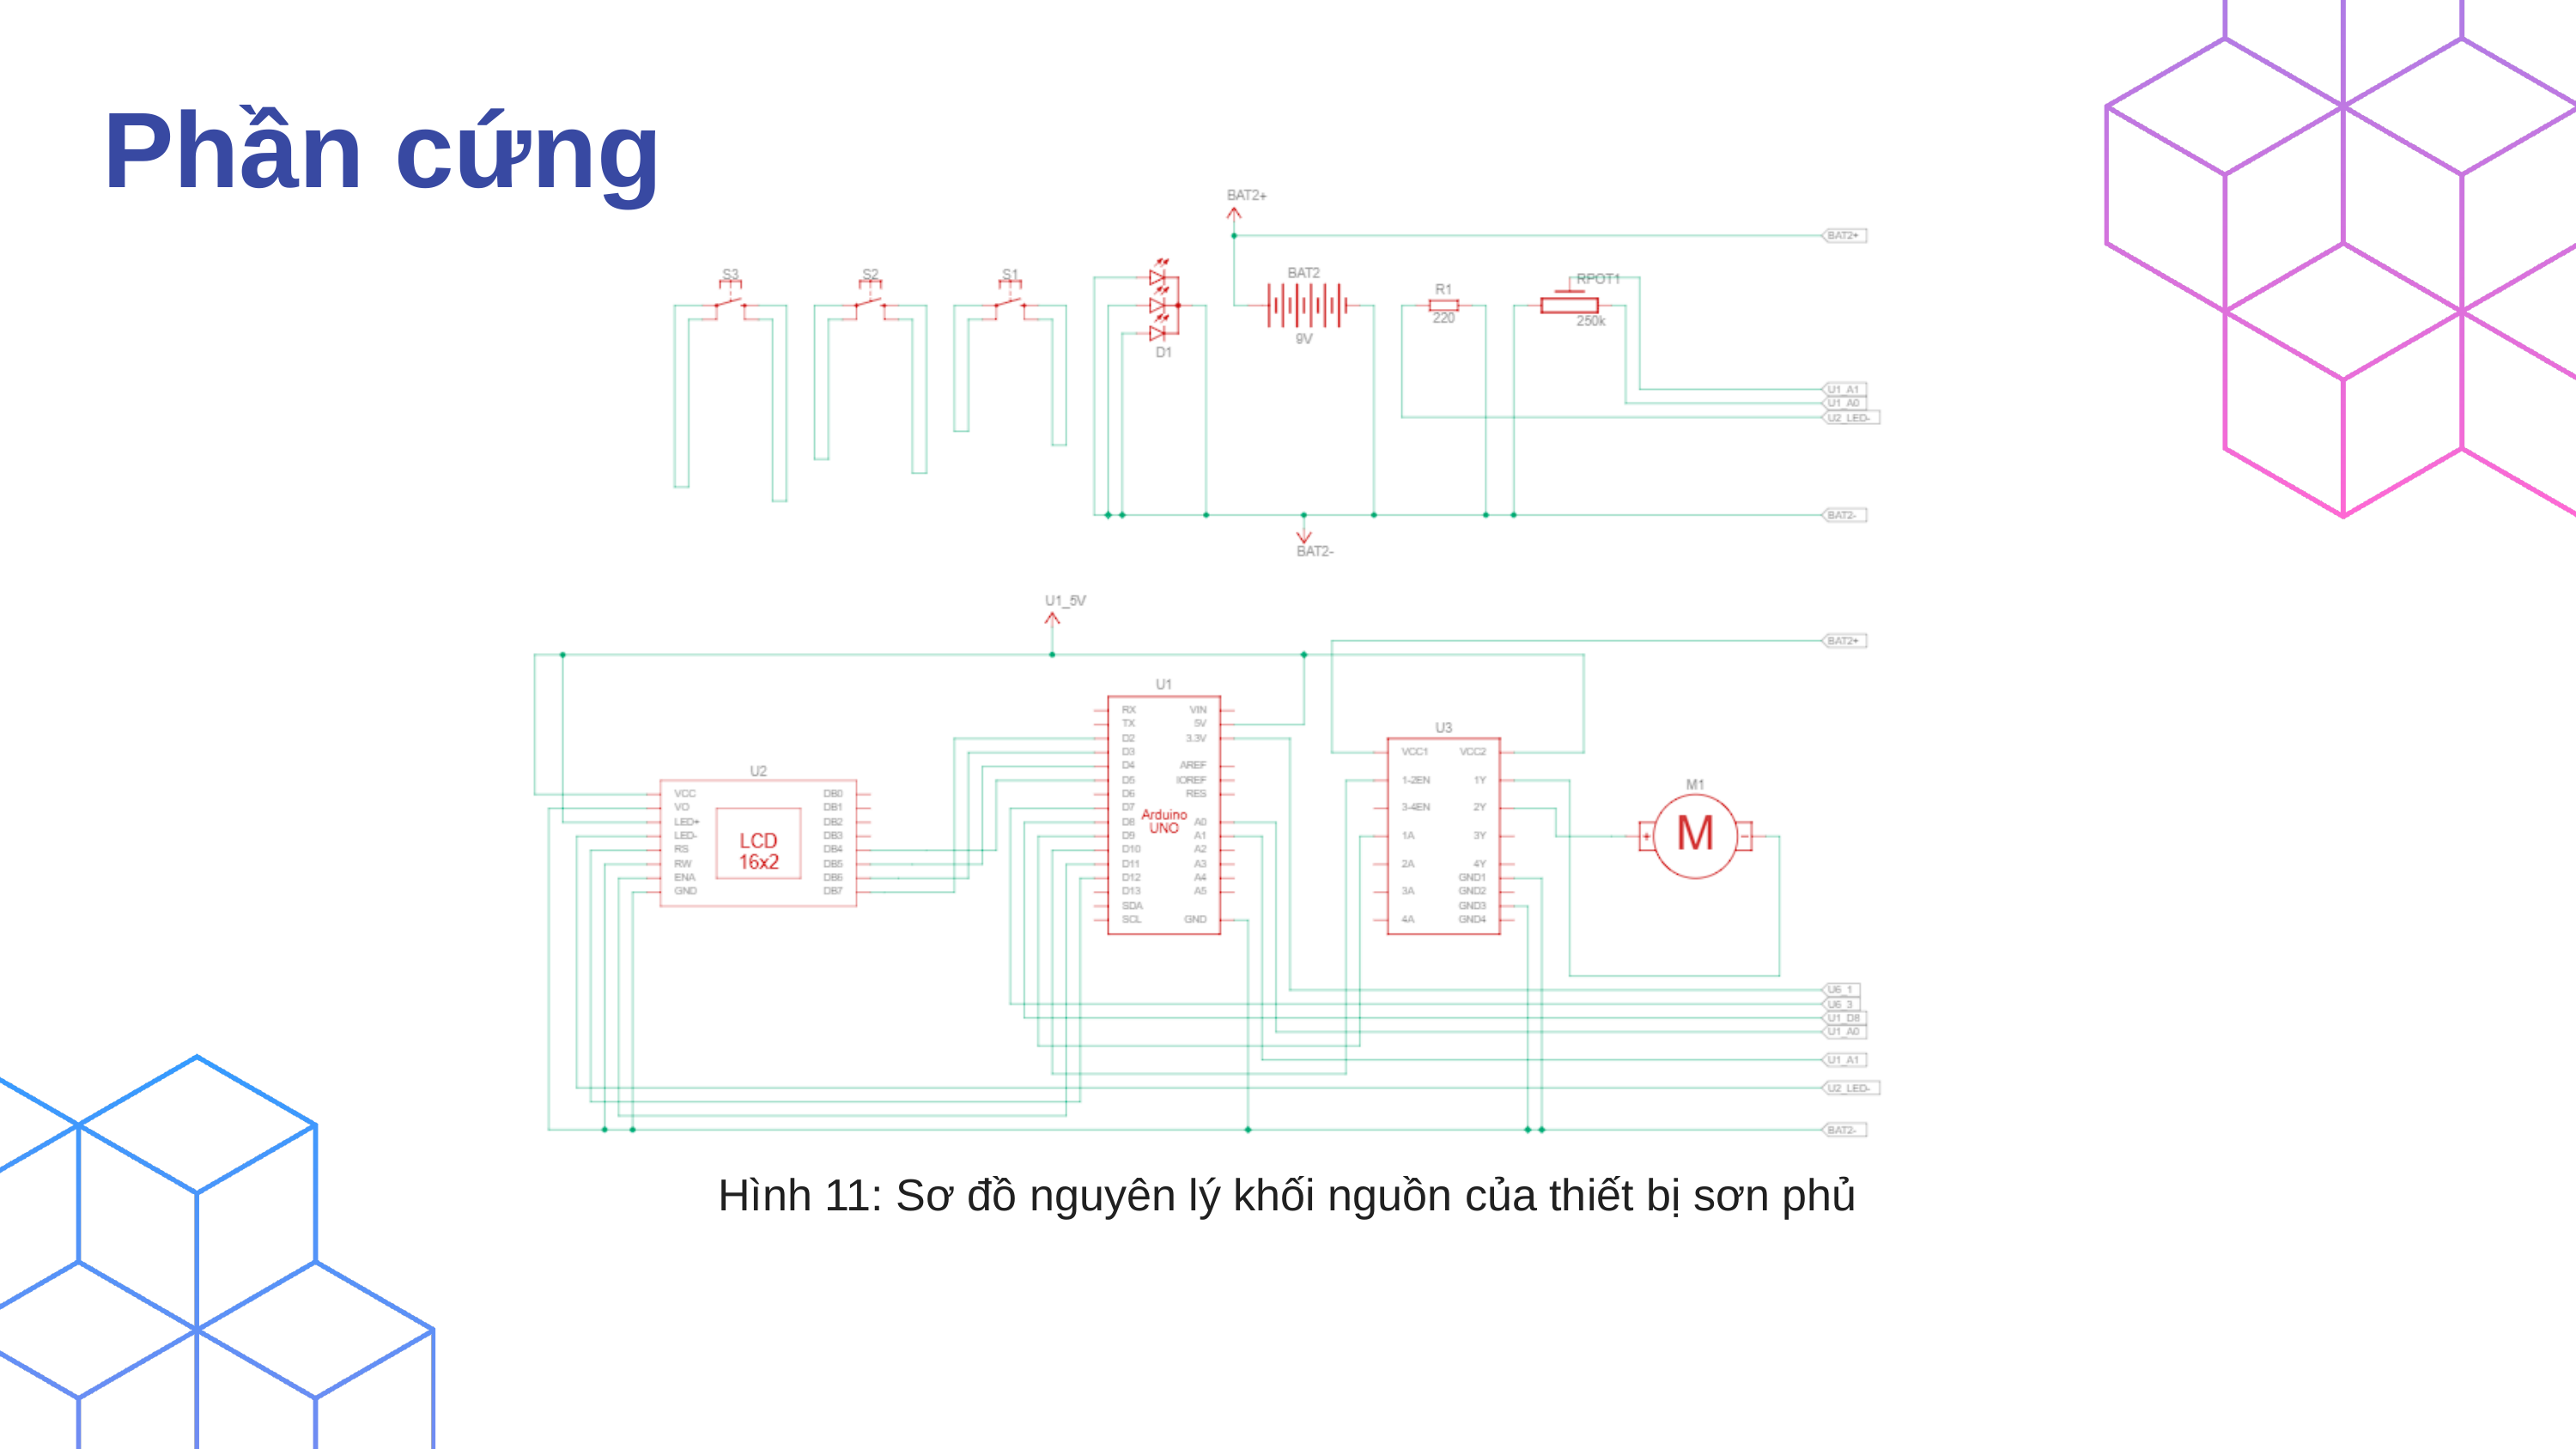

Phần cứng

Hình 11: Sơ đồ nguyên lý khối nguồn của thiết bị sơn phủ